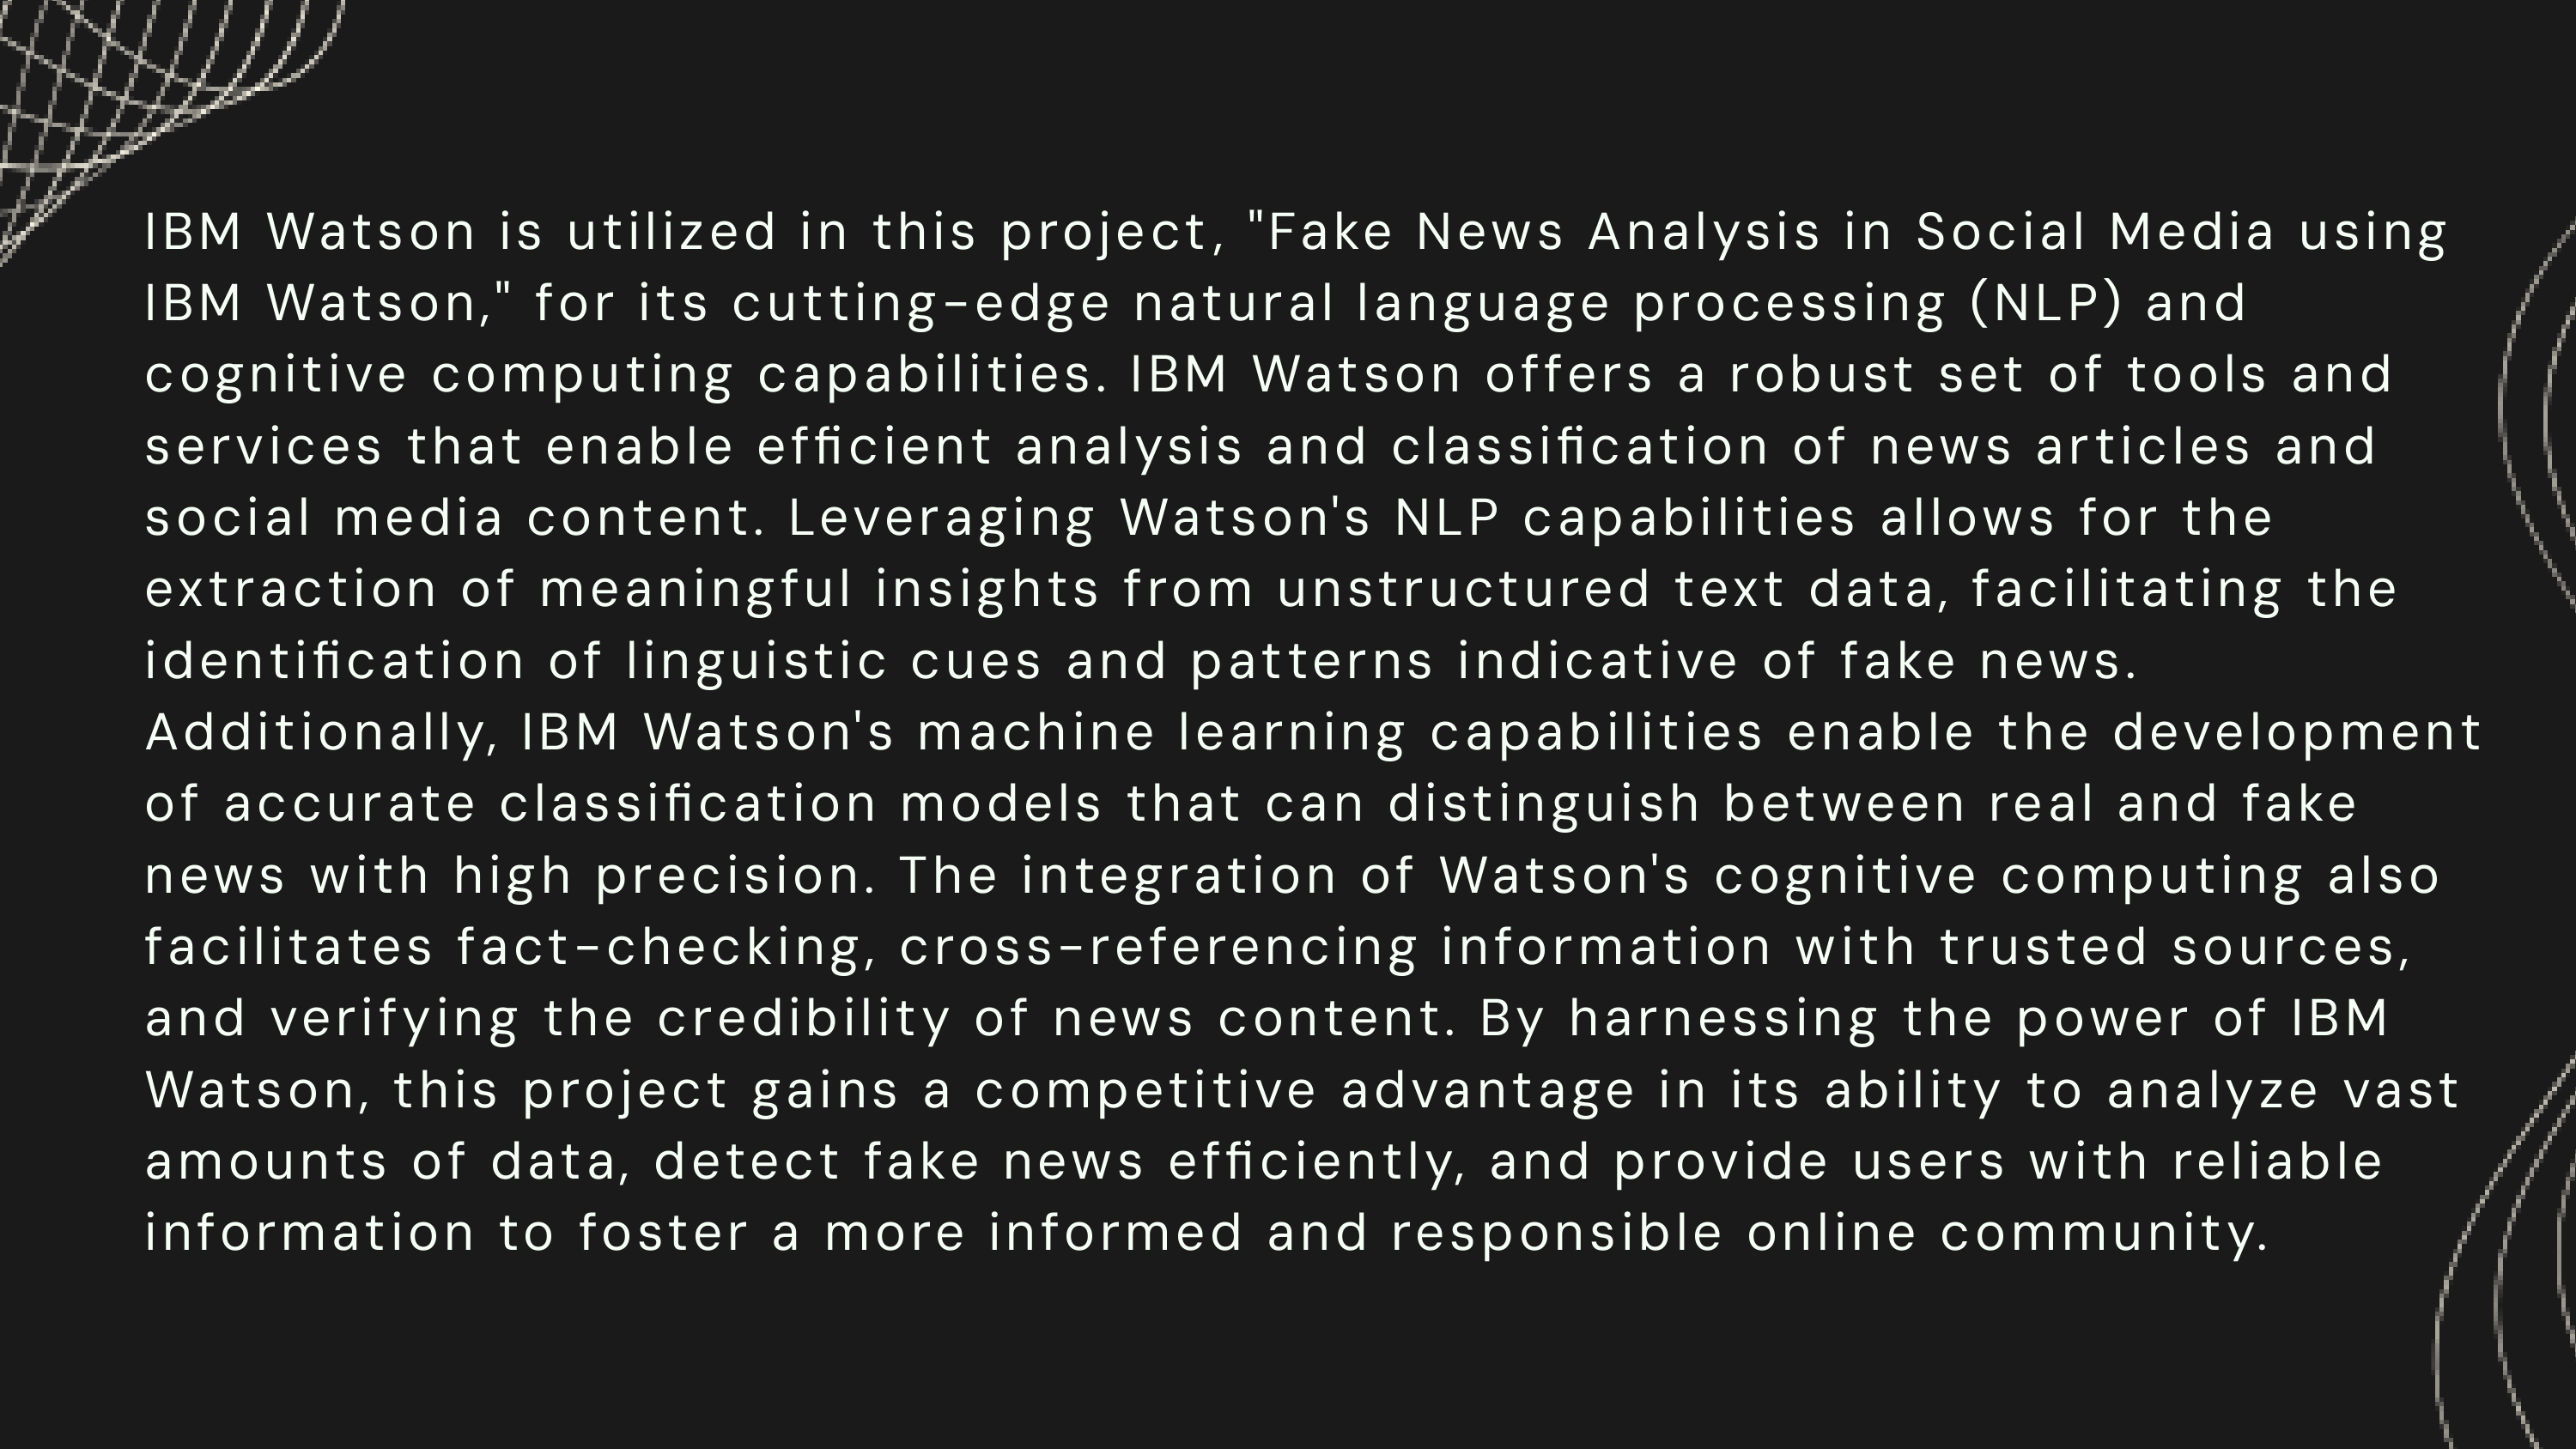

IBM Watson is utilized in this project, "Fake News Analysis in Social Media using IBM Watson," for its cutting-edge natural language processing (NLP) and cognitive computing capabilities. IBM Watson offers a robust set of tools and services that enable efficient analysis and classification of news articles and social media content. Leveraging Watson's NLP capabilities allows for the extraction of meaningful insights from unstructured text data, facilitating the identification of linguistic cues and patterns indicative of fake news. Additionally, IBM Watson's machine learning capabilities enable the development of accurate classification models that can distinguish between real and fake news with high precision. The integration of Watson's cognitive computing also facilitates fact-checking, cross-referencing information with trusted sources, and verifying the credibility of news content. By harnessing the power of IBM Watson, this project gains a competitive advantage in its ability to analyze vast amounts of data, detect fake news efficiently, and provide users with reliable information to foster a more informed and responsible online community.